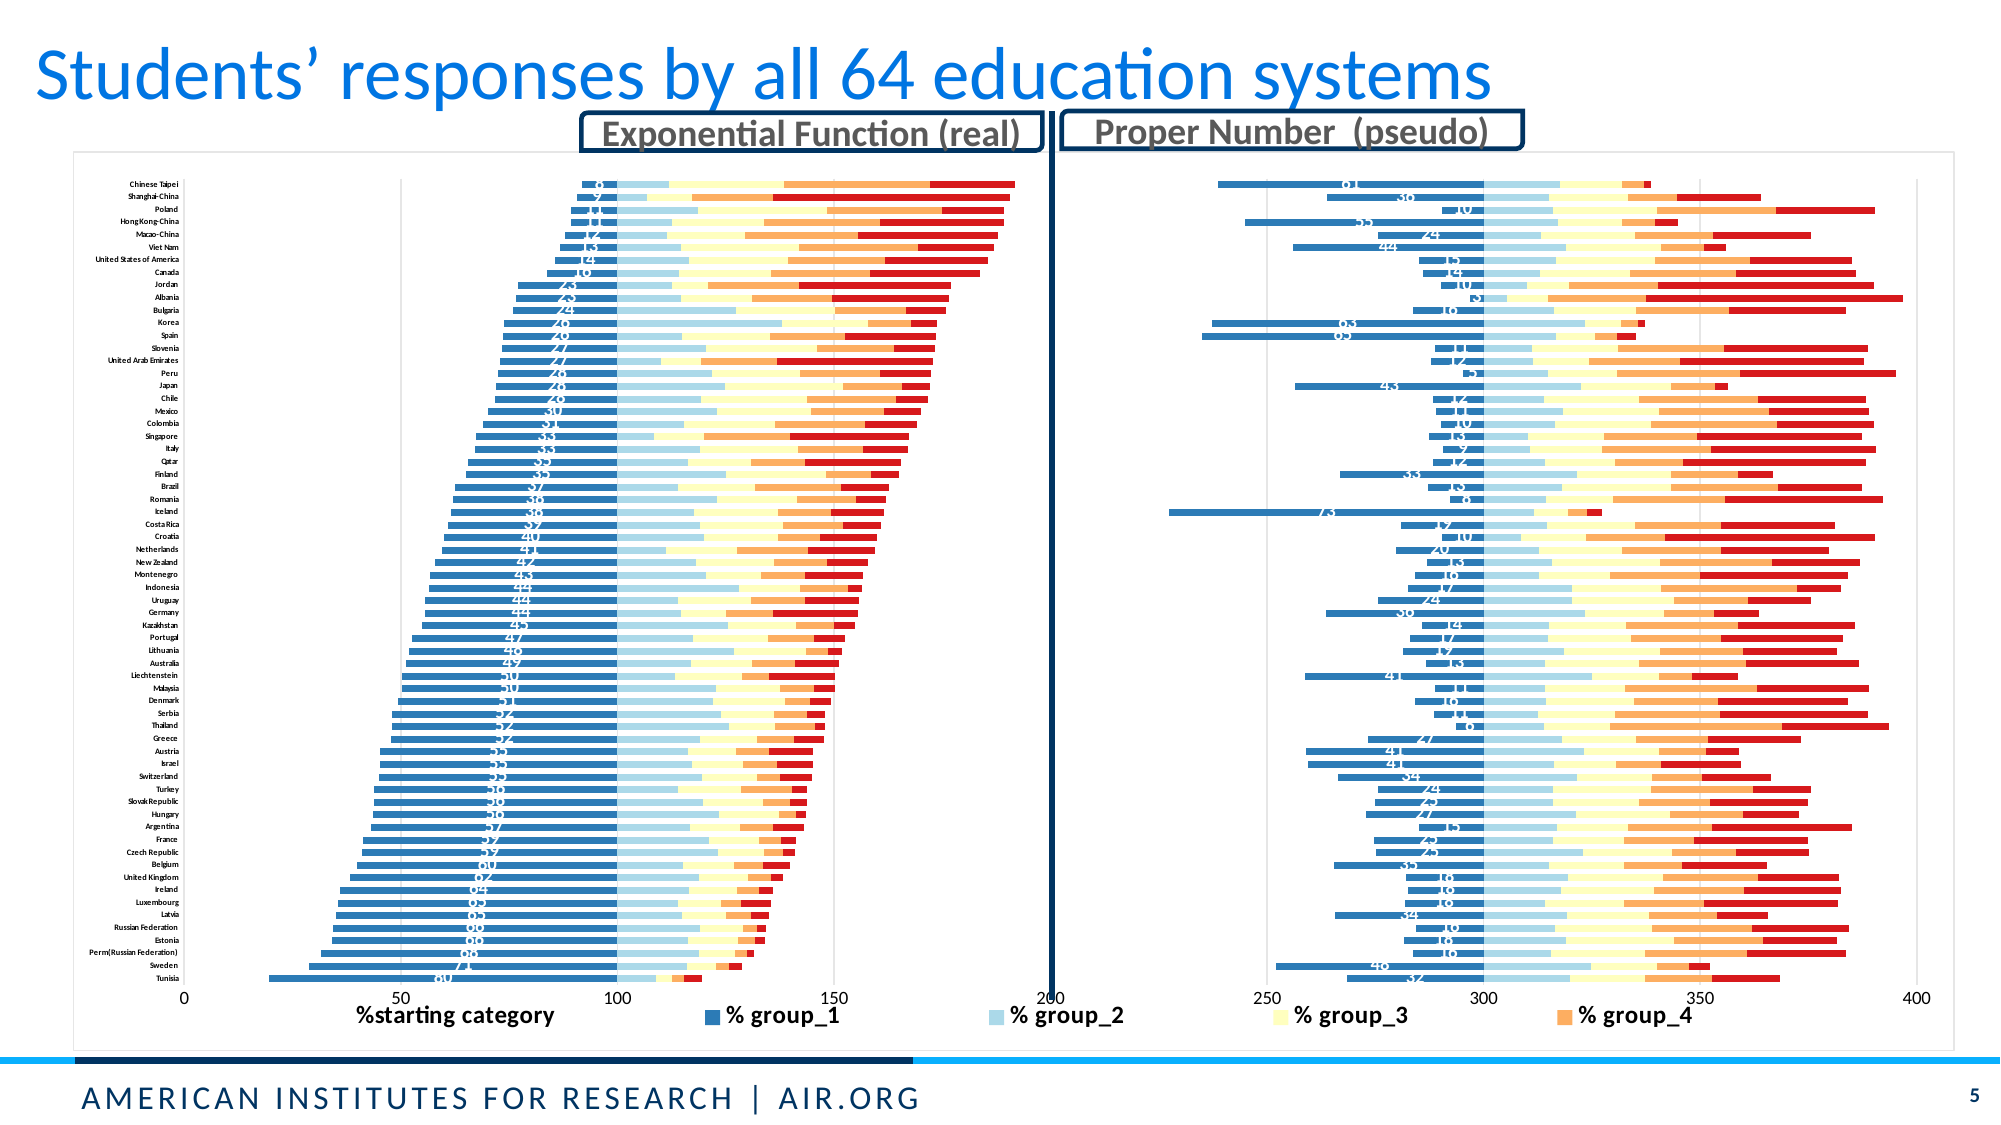

# Students’ responses by all 64 education systems
Proper Number  (pseudo)
Exponential Function (real)

### Chart

| Category | %starting category | Never heard of it | Heard of it once or twice | Heard of it a few times | Heard of it often | Know it well, understand the concept | buffer | %starting category | % group_1 | % group_2 | % group_3 | % group_4 | % group_5 |
|---|---|---|---|---|---|---|---|---|---|---|---|---|---|
| Tunisia | 19.58128243365196 | 80.41871756634804 | 8.865845949244553 | 3.702592821197575 | 2.917741813204258 | 4.09510185000559 | 80.41871756634804 | 68.41921037122592 | 31.58078962877409 | 19.99412088077509 | 17.28560610248433 | 15.34654697264383 | 15.79293641532263 |
| Sweden | 28.76166993624143 | 71.23833006375855 | 16.13404611333399 | 6.624117430844373 | 2.902022524665704 | 3.101483867397358 | 71.23833006375854 | 52.17355907652592 | 47.82644092347408 | 24.868640748848 | 15.1676208204151 | 7.290061502782883 | 4.847236004479926 |
| Perm(Russian Federation) | 31.59039681442361 | 68.4096031855764 | 18.8486071398944 | 8.194897547216765 | 2.807969471559329 | 1.738922655753118 | 68.40960318557639 | 83.59932991358684 | 16.40067008641314 | 15.49601886745017 | 21.6615875077765 | 23.73486888627413 | 22.70685465208606 |
| Estonia | 34.04879922131601 | 65.95120077868398 | 16.37012006738419 | 11.45577037838808 | 4.06297729411508 | 2.159931481428673 | 65.95120077868395 | 81.57001021927931 | 18.42998978072069 | 18.91087811558754 | 24.98094695608142 | 20.69492780515382 | 16.98325734245653 |
| Russian Federation | 34.34750810300115 | 65.65249189699881 | 19.10636463269134 | 9.952068868317099 | 3.246691919498966 | 2.042382682493764 | 65.65249189699881 | 84.4631612534678 | 15.53683874653219 | 16.55579881044644 | 22.35348254269641 | 22.96822876394663 | 22.5856511363783 |
| Latvia | 35.07706599448736 | 64.92293400551264 | 14.97063373325686 | 10.00024332215369 | 5.937233205962028 | 4.168955733114778 | 64.92293400551264 | 65.58999312592891 | 34.41000687407108 | 19.17823876298018 | 19.10914843348322 | 15.70528131777758 | 11.59732461168794 |
| Luxembourg | 35.43381452213676 | 64.56618547786324 | 13.96075714716828 | 9.857315332928694 | 4.725589883978644 | 6.89015215806112 | 64.56618547786324 | 81.8190536538451 | 18.18094634615491 | 14.05433707613488 | 18.31990038089604 | 18.51296609421161 | 30.93185010260256 |
| Ireland | 35.93046289569386 | 64.06953710430612 | 16.6001830370465 | 10.99415036692982 | 5.054342925059392 | 3.281786566658155 | 64.06953710430612 | 82.44887741423986 | 17.55112258576012 | 17.93409833621218 | 21.35431264699665 | 20.87513554722891 | 22.2853308838021 |
| United Kingdom | 38.18715892720358 | 61.8128410727964 | 18.73618866724393 | 11.42744834114115 | 5.295298632569232 | 2.728223286249262 | 61.81284107279641 | 82.09252187461271 | 17.90747812538728 | 19.52379975612959 | 21.95224804437189 | 21.7961594862444 | 18.82031458786683 |
| Belgium | 39.85748590924121 | 60.14251409075878 | 15.10468856379404 | 11.8062493051638 | 6.659801642323661 | 6.286746397959705 | 60.1425140907588 | 65.45718254763297 | 34.54281745236702 | 15.1633115293952 | 17.29589051412136 | 13.37133279583556 | 19.62664770828084 |
| Czech Republic | 40.9996756470169 | 59.00032435298311 | 23.16899743825282 | 10.57608106993958 | 4.518156874320853 | 2.736440264503646 | 59.00032435298311 | 75.16248420732187 | 24.83751579267812 | 22.87505816622437 | 20.55304470746169 | 14.93133963833175 | 16.80304169530407 |
| France | 41.24063936284655 | 58.75936063715344 | 21.04929052260219 | 11.66665307650632 | 4.963059233515931 | 3.561636530222123 | 58.75936063715343 | 74.77397000356777 | 25.22602999643222 | 15.98822822249595 | 16.36049083476819 | 16.27256897087065 | 26.15268197543297 |
| Argentina | 43.08732485096515 | 56.91267514903484 | 16.71786142595897 | 11.59716478676819 | 7.5960511061676 | 7.1762475320704 | 56.91267514903484 | 85.00547956307665 | 14.99452043692336 | 16.86726535697995 | 16.44573243860025 | 19.47965765675104 | 32.21282411074537 |
| Hungary | 43.61070640518412 | 56.38929359481586 | 23.42195273405078 | 13.93172060376654 | 3.989146477761687 | 2.267886589605122 | 56.38929359481585 | 72.75262272824229 | 27.24737727175773 | 21.36649679752337 | 21.71600419411036 | 16.82445353478154 | 12.845668201827 |
| Slovak Republic | 43.80213557929373 | 56.19786442070625 | 19.77631630800922 | 13.95294590784013 | 6.164751690134634 | 3.908121673309735 | 56.19786442070627 | 74.8291486613762 | 25.17085133862381 | 15.92367258282326 | 19.89239643897548 | 16.52372486850128 | 22.48935477107618 |
| Turkey | 43.83930608845559 | 56.16069391154441 | 14.10896472039254 | 14.55488252865653 | 11.57805404663384 | 3.597404792772664 | 56.16069391154443 | 75.68284508266318 | 24.3171549173368 | 15.89321820223484 | 22.84360200833296 | 23.33752868829339 | 13.60849618380204 |
| Switzerland | 44.90686973800193 | 55.09313026199807 | 19.44835190103178 | 12.78345688482983 | 5.336191754241653 | 7.338869197898657 | 55.09313026199811 | 66.37328079566328 | 33.62671920433671 | 21.66508388186593 | 17.27353919348054 | 11.48681471727672 | 15.94784300304008 |
| Israel | 45.09379760025104 | 54.90620239974896 | 17.18014201680467 | 11.7695624739946 | 7.974288033643162 | 8.169805075808599 | 54.906202399749 | 59.36015991330316 | 40.63984008669684 | 16.28629190490385 | 14.27148350287396 | 10.27739096075728 | 18.52499354476807 |
| Austria | 45.23537961432643 | 54.76462038567356 | 16.34362022617229 | 10.96381660713642 | 7.725384972406437 | 10.20255780861127 | 54.76462038567356 | 58.9247785425593 | 41.0752214574407 | 23.13492093697084 | 17.34198247234633 | 10.76005605124181 | 7.687819082000311 |
| Greece | 47.8000093260141 | 52.19999067398591 | 19.1574163729996 | 13.01199931795396 | 8.717584069264214 | 6.913009565796322 | 52.19999067398592 | 73.32526951447231 | 26.67473048552767 | 18.02519123217391 | 17.0534834934526 | 16.62521202238833 | 21.6213827664575 |
| Thailand | 47.87000589954836 | 52.12999410045163 | 25.68506592516341 | 10.66935835864989 | 9.212856945871312 | 2.302724669863756 | 52.12999410045163 | 93.65160748013756 | 6.348392519862463 | 13.93860966677184 | 15.25601426355343 | 39.76402106849807 | 24.69296248131417 |
| Serbia | 47.97965757782449 | 52.0203424221755 | 23.82527969606738 | 12.3866158339486 | 7.685522049253732 | 4.08223999855478 | 52.02034242217553 | 88.65780346431514 | 11.34219653568487 | 12.6355543303662 | 17.61858757995673 | 24.40920064606595 | 33.99446090792625 |
| Denmark | 49.37822533668265 | 50.62177466331734 | 22.04164550264468 | 16.65829488052532 | 5.745694619787868 | 4.932590333724775 | 50.62177466331737 | 84.11565220049718 | 15.88434779950282 | 14.39987998653108 | 20.22168084958782 | 19.45977443614565 | 30.03431692823263 |
| Malaysia | 50.18987026399457 | 49.81012973600542 | 22.86624743832533 | 14.7423560142329 | 7.906776601192886 | 4.674490210243454 | 49.81012973600542 | 88.85913157350734 | 11.14086842649264 | 14.2173762999361 | 18.52619465319538 | 30.4511487487338 | 25.66441187164208 |
| Liechtenstein | 50.22527411463988 | 49.77472588536013 | 13.40375070642009 | 15.32724688879589 | 6.215503645009425 | 15.27877287441447 | 49.77472588536014 | 58.69145092295655 | 41.30854907704344 | 25.05354854406755 | 15.38708630433547 | 7.742060690421301 | 10.50875538413223 |
| Australia | 51.24931125809793 | 48.75068874190206 | 16.90613556547531 | 14.28401493296315 | 9.784584857621608 | 10.27457590203785 | 48.75068874190207 | 86.6149626666824 | 13.38503733331761 | 14.16627596562834 | 21.64988440194227 | 24.65671768956752 | 26.14208460954426 |
| Lithuania | 51.90892043657785 | 48.09107956342214 | 26.96944021910442 | 16.54893614871357 | 5.197502687728201 | 3.193041381031673 | 48.09107956342213 | 81.49068537727315 | 18.50931462272685 | 18.62730610247282 | 22.1868044470191 | 19.03482217794185 | 21.64175264983939 |
| Portugal | 52.56158875404786 | 47.43841124595213 | 17.41272330649239 | 17.39971925983328 | 10.50636822768723 | 7.242777960034982 | 47.43841124595213 | 82.99881780990893 | 17.00118219009107 | 14.80683744456873 | 19.20017317317688 | 20.79545942619562 | 28.19634776596771 |
| Kazakhstan | 54.80901004877096 | 45.19098995122904 | 25.52114358234349 | 15.70515835657433 | 8.811213231440467 | 4.771494878412681 | 45.19098995122903 | 85.84505429120271 | 14.15494570879728 | 15.02334839970404 | 17.80200058086458 | 25.95858727963119 | 27.06111803100291 |
| Germany | 55.53556495304047 | 44.46443504695952 | 14.6568797134708 | 10.47526340114977 | 10.71391096463296 | 19.68951087378695 | 44.4644350469595 | 63.6314707612412 | 36.36852923875878 | 23.45579958754961 | 18.27736901256873 | 11.5504150995436 | 10.34788706157927 |
| Uruguay | 55.67453284815913 | 44.32546715184087 | 14.02203518253695 | 16.77596063150396 | 12.62585291390071 | 12.25068412021752 | 44.32546715184085 | 75.57432122248964 | 24.42567877751035 | 20.33552259930319 | 23.6945367819748 | 17.06322607649797 | 14.48103576471368 |
| Indonesia | 56.40844776100347 | 43.59155223899651 | 27.97633500398137 | 14.19879144296093 | 11.09713108377409 | 3.136190230287105 | 43.59155223899651 | 82.5510270483482 | 17.44897295165181 | 20.32699541187341 | 20.72582155012158 | 31.4005848888024 | 10.09762519755082 |
| Montenegro | 56.7205763261468 | 43.27942367385319 | 20.5474723539378 | 12.59923114595503 | 10.14164477714666 | 13.43222804910731 | 43.27942367385318 | 84.16678879222634 | 15.83321120777363 | 12.78648046403281 | 16.28289859933358 | 20.84756131701564 | 34.24984841184432 |
| New Zealand | 57.8386662074662 | 42.16133379253378 | 18.09238164405621 | 17.95682406581954 | 12.32001634950487 | 9.46944414808558 | 42.16133379253378 | 86.84185105382538 | 13.15814894617461 | 15.79002339599396 | 24.97572776865077 | 25.70775287399857 | 20.36834701518211 |
| Netherlands | 59.48795335606373 | 40.51204664393627 | 11.20248156397607 | 16.42744610072749 | 16.49964091444584 | 15.35838477691433 | 40.51204664393625 | 79.7891673375443 | 20.2108326624557 | 12.86217563793735 | 19.19646186267869 | 22.74504402310782 | 24.98548581382047 |
| Croatia | 59.92327187787437 | 40.07672812212563 | 19.91401292257657 | 17.10063892055569 | 9.826493969174502 | 13.08212606556762 | 40.07672812212562 | 90.42411330690386 | 9.575886693096137 | 8.698822237973951 | 14.90198427206549 | 18.22700344859766 | 48.59630334826676 |
| Costa Rica | 60.94911788231581 | 39.05088211768417 | 19.17562309601241 | 19.13874374258928 | 13.8913090980038 | 8.743441945710323 | 39.0508821176842 | 81.0150165564459 | 18.98498344355409 | 14.69394938545843 | 20.36419845384129 | 19.74795254300617 | 26.20891617414001 |
| Iceland | 61.58748569318526 | 38.41251430681473 | 17.73227602078262 | 19.4635997861064 | 12.06247960273404 | 12.32913028356221 | 38.4125143068147 | 27.33412541318926 | 72.66587458681073 | 11.66219541512235 | 7.87116031057927 | 4.274776983554732 | 3.525992703932928 |
| Romania | 61.96620094617857 | 38.03379905382143 | 22.94315167175183 | 18.53913362407935 | 13.49990843869275 | 6.98400721165463 | 38.0337990538214 | 92.16026258272429 | 7.8397374172757 | 14.41897371394101 | 15.42305744273816 | 25.9230223084739 | 36.39520911757125 |
| Brazil | 62.61074895916087 | 37.38925104083913 | 14.07922747073913 | 17.70461009436599 | 19.90156792630585 | 10.92534346774991 | 37.38925104083913 | 87.26702188070097 | 12.73297811929903 | 18.13231863568535 | 25.16355624901139 | 24.6211930299032 | 19.34995396610103 |
| Finland | 64.97384682260709 | 35.0261531773929 | 24.98382034169428 | 23.1509554696851 | 10.44403629549445 | 6.395034715733289 | 35.0261531773929 | 66.7408580241055 | 33.2591419758945 | 21.49272819183876 | 21.83939706796114 | 15.3193942492175 | 8.0893385150881 |
| Qatar | 65.41307840783206 | 34.58692159216794 | 16.28185633118346 | 14.63133607883818 | 12.33002924970467 | 22.16985674810575 | 34.58692159216793 | 88.22017428500187 | 11.77982571499813 | 14.11176950465471 | 16.27254915140649 | 15.74648685353593 | 42.08936877540474 |
| Italy | 67.14546535004004 | 32.85453464995995 | 19.1379575850948 | 22.4748142618093 | 15.17420978854745 | 10.35848371458851 | 32.85453464995996 | 90.5216196443442 | 9.478380355655794 | 10.65461090208847 | 16.67001182438177 | 25.11901776720071 | 38.07797915067325 |
| Singapore | 67.35758835143162 | 32.64241164856836 | 8.5142990742493 | 11.37988235701742 | 19.91526660974932 | 27.54814031041559 | 32.64241164856836 | 87.29730691215525 | 12.70269308784474 | 10.34541224077184 | 17.48436736417985 | 21.41640270277864 | 38.05112460442494 |
| Colombia | 69.09536115375536 | 30.90463884624461 | 15.27886192353236 | 21.13432652520244 | 20.73102764546563 | 11.95114505955498 | 30.90463884624458 | 90.17174133217358 | 9.828258667826377 | 16.36448739105102 | 22.32958051837645 | 29.02572850510492 | 22.45194491764124 |
| Mexico | 70.18884793508462 | 29.81115206491535 | 23.02756010213322 | 21.56800121500132 | 17.02220312785902 | 8.571083490091086 | 29.81115206491532 | 88.95042280717318 | 11.04957719282682 | 18.34176285271022 | 22.16114125188367 | 25.28335589907111 | 23.16416280350818 |
| Chile | 71.76527770083963 | 28.23472229916035 | 19.29578664389492 | 24.49044936213818 | 20.47461514544881 | 7.50442654935773 | 28.23472229916035 | 88.40261777634512 | 11.59738222365488 | 13.85664095147587 | 21.98609211391868 | 27.58942449248525 | 24.97046021846532 |
| Japan | 72.06393824504028 | 27.93606175495972 | 24.95799286828141 | 27.12029108622909 | 13.71521226712965 | 6.270442023400136 | 27.9360617549597 | 56.51946141131418 | 43.48053858868581 | 22.47020256326352 | 20.70963876032584 | 10.15266754738827 | 3.186952540336555 |
| Peru | 72.44599192616064 | 27.55400807383934 | 21.7883761461809 | 20.42164557804465 | 18.44508071624491 | 11.79088948569019 | 27.55400807383933 | 95.15084819616534 | 4.849151803834632 | 14.9085269916042 | 15.90886767898221 | 28.38858050260175 | 35.94487302297721 |
| United Arab Emirates | 72.95514682750687 | 27.04485317249311 | 10.06075157753522 | 9.291919370690813 | 17.43056115225581 | 36.17191472702506 | 27.04485317249308 | 87.76530781554627 | 12.23469218445372 | 11.4102396804104 | 12.86581774575481 | 21.16184143639816 | 42.32740895298291 |
| Slovenia | 73.37380186910602 | 26.62619813089399 | 20.42410434985364 | 25.75054660228388 | 17.62780510199991 | 9.571345814968595 | 26.62619813089399 | 88.7818287421122 | 11.2181712578878 | 11.1650057107465 | 19.92234035874613 | 24.43162755243168 | 33.2628551201879 |
| Spain | 73.54265654478108 | 26.45734345521892 | 14.98871796349386 | 20.17849139568814 | 17.37891447813256 | 20.99653270746654 | 26.4573434552189 | 35.07457034312938 | 64.9254296568706 | 16.69753126986721 | 8.961964272691155 | 5.220873064134722 | 4.19420173643628 |
| Korea | 73.77953385635647 | 26.22046614364351 | 37.89990586711037 | 19.84927557161746 | 9.994159898663066 | 6.036192518965605 | 26.22046614364351 | 37.18958038176895 | 62.81041961823104 | 23.31215949318463 | 8.486913638489614 | 3.915123905606968 | 1.475383344487713 |
| Bulgaria | 75.87908947638937 | 24.12091052361061 | 27.3792365644081 | 22.8315802913131 | 16.43472866532947 | 9.23354395533873 | 24.12091052361064 | 83.69882851895338 | 16.3011714810466 | 16.30304355413853 | 18.75841637267685 | 21.56138775490573 | 27.0759808372323 |
| Albania | 76.6204772612995 | 23.37952273870048 | 14.81287319166064 | 16.25211487489982 | 18.44717169508841 | 27.10831749965065 | 23.3795227387005 | 96.9070432298111 | 3.092956770188914 | 5.423135756356033 | 9.514818278313887 | 22.58401521414581 | 59.38507398099535 |
| Jordan | 77.0070737621878 | 22.9929262378122 | 12.62438805792365 | 8.415717269306825 | 20.90217938250277 | 35.06478905245454 | 22.99292623781218 | 90.15071218566445 | 9.84928781433552 | 9.96969611184141 | 9.832572486826217 | 20.5518570792906 | 49.79658650770625 |
| Canada | 83.68220854219754 | 16.31779145780244 | 14.27799355609914 | 21.17947675163261 | 22.88145767535756 | 25.34328055910824 | 16.31779145780244 | 86.0153337546526 | 13.98466624534738 | 12.98391385552076 | 20.83668459689001 | 24.38666283083218 | 27.80807247140968 |
| United States of America | 85.53491743316835 | 14.46508256683165 | 16.44250241143752 | 22.92836382897048 | 22.39600048133229 | 23.76805071142805 | 14.46508256683166 | 85.03373960192111 | 14.96626039807888 | 16.60817051005225 | 22.95307091826902 | 22.02601358491037 | 23.44648458868948 |
| Viet Nam | 86.84032475634282 | 13.15967524365717 | 14.6931925185377 | 27.31751295564169 | 27.38105610694257 | 17.44856317522088 | 13.15967524365717 | 55.92664611798265 | 44.07335388201734 | 18.94436197819448 | 22.05952177783063 | 9.86946276867492 | 5.053299593282634 |
| Macao-China | 87.9298594040664 | 12.0701405959336 | 11.56852232692303 | 17.91004703076687 | 26.09669453466165 | 32.35459551171484 | 12.07014059593359 | 75.50530597794335 | 24.49469402205664 | 13.33707953479313 | 21.7190589651449 | 17.85858136694342 | 22.59058611106193 |
| Hong Kong-China | 89.2822689458756 | 10.7177310541244 | 12.70804543303576 | 21.23177625439161 | 26.6116200287972 | 28.73082722965103 | 10.71773105412439 | 44.90183551679906 | 55.09816448320093 | 17.12872592875433 | 14.88597090806352 | 7.552632809501987 | 5.334505870479235 |
| Poland | 89.37056614480736 | 10.62943385519264 | 18.7234286508789 | 29.73061997093629 | 26.53763951903122 | 14.37887800396093 | 10.62943385519267 | 90.45202553289539 | 9.54797446710459 | 16.03747420831033 | 24.02572286827828 | 27.49090129875113 | 22.89792715755566 |
| Shanghai-China | 90.61549987254428 | 9.384500127455693 | 6.812378627358139 | 10.44148299862596 | 18.61000512375038 | 54.75163312280984 | 9.38450012745568 | 63.93668049983326 | 36.06331950016673 | 15.1136859880581 | 18.11526543085266 | 11.32084971235918 | 19.38687936856335 |
| Chinese Taipei | 91.80571115915286 | 8.194288840847127 | 11.86107651084292 | 26.49624701845428 | 33.76176203003475 | 19.68662559982092 | 8.194288840847122 | 38.66770655966274 | 61.33229344033725 | 17.61632334963065 | 14.38496204523037 | 5.06492525826327 | 1.601495906538441 |
5